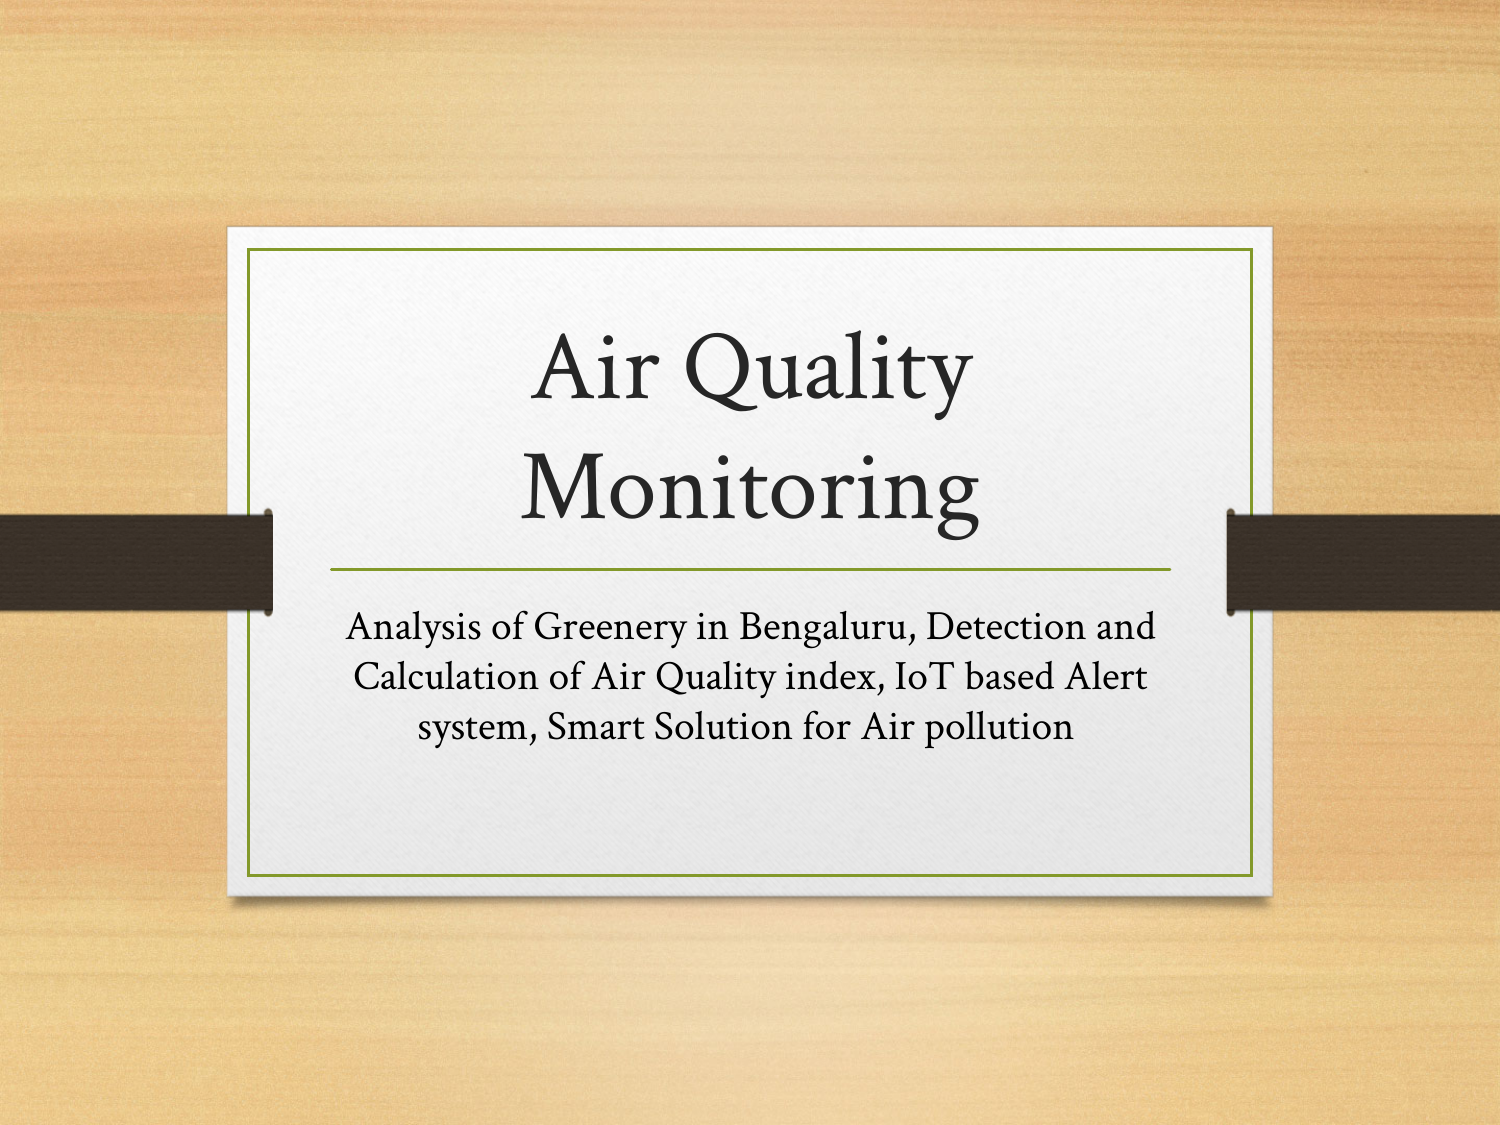

# Air Quality Monitoring
Analysis of Greenery in Bengaluru, Detection and Calculation of Air Quality index, IoT based Alert system, Smart Solution for Air pollution